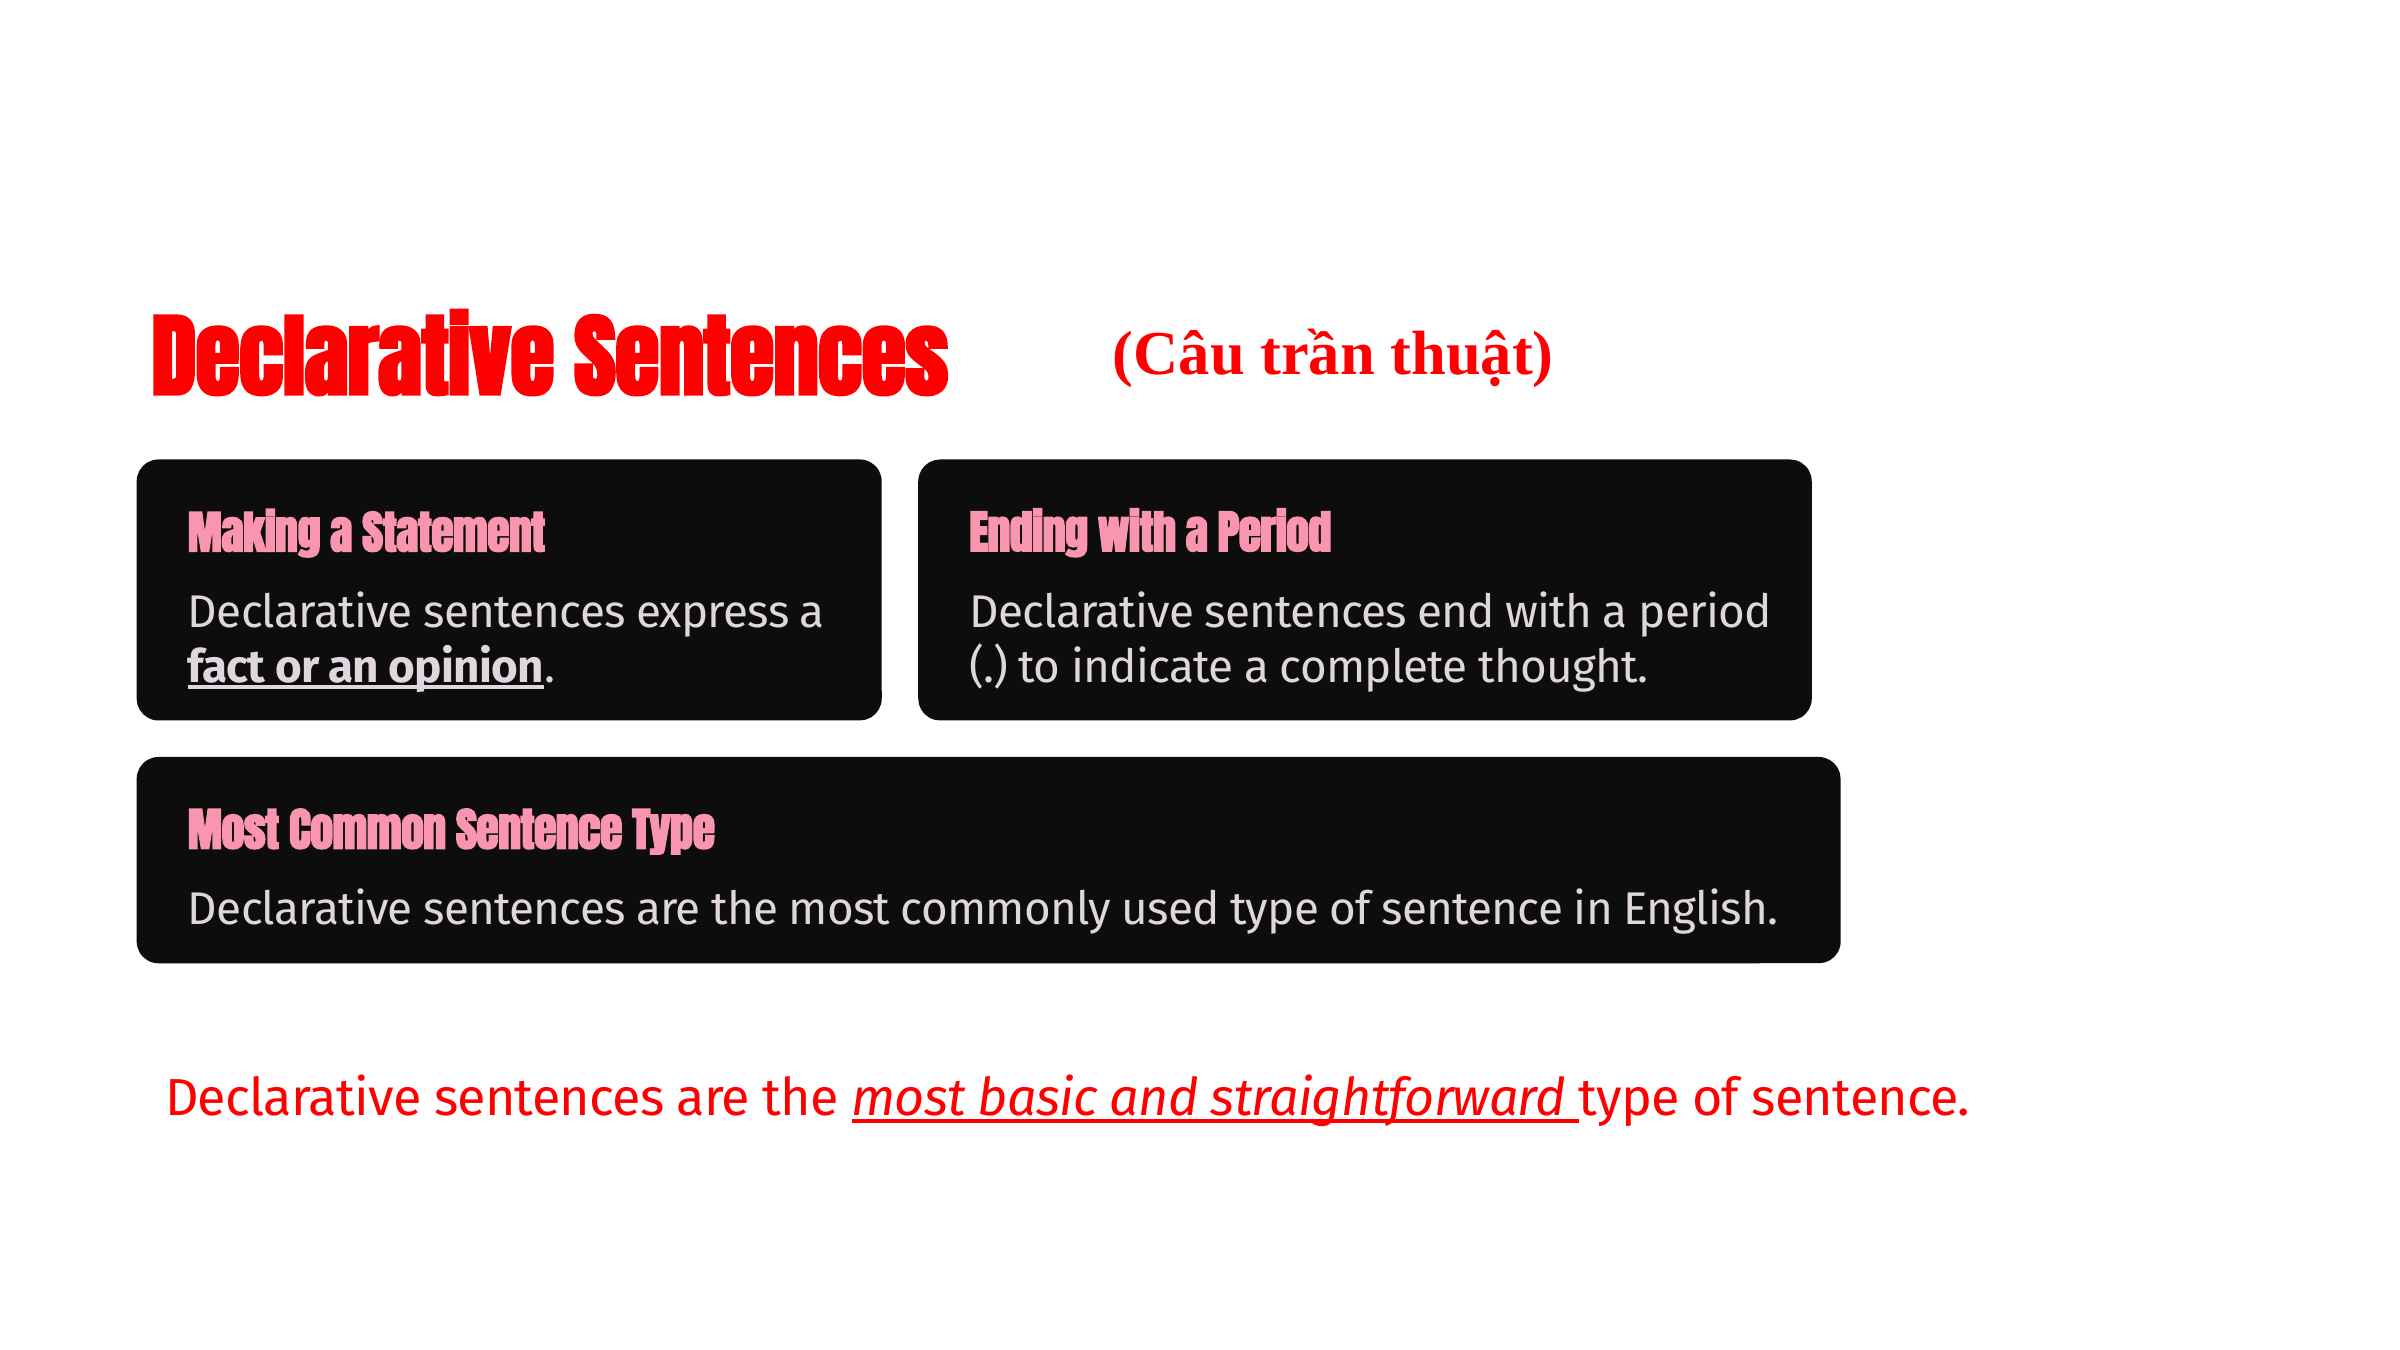

Declarative Sentences
(Câu trần thuật)

Making a Statement
Ending with a Period
Declarative sentences express a fact or an opinion.
Declarative sentences end with a period (.) to indicate a complete thought.

Most Common Sentence Type
Declarative sentences are the most commonly used type of sentence in English.
 Declarative sentences are the most basic and straightforward type of sentence.